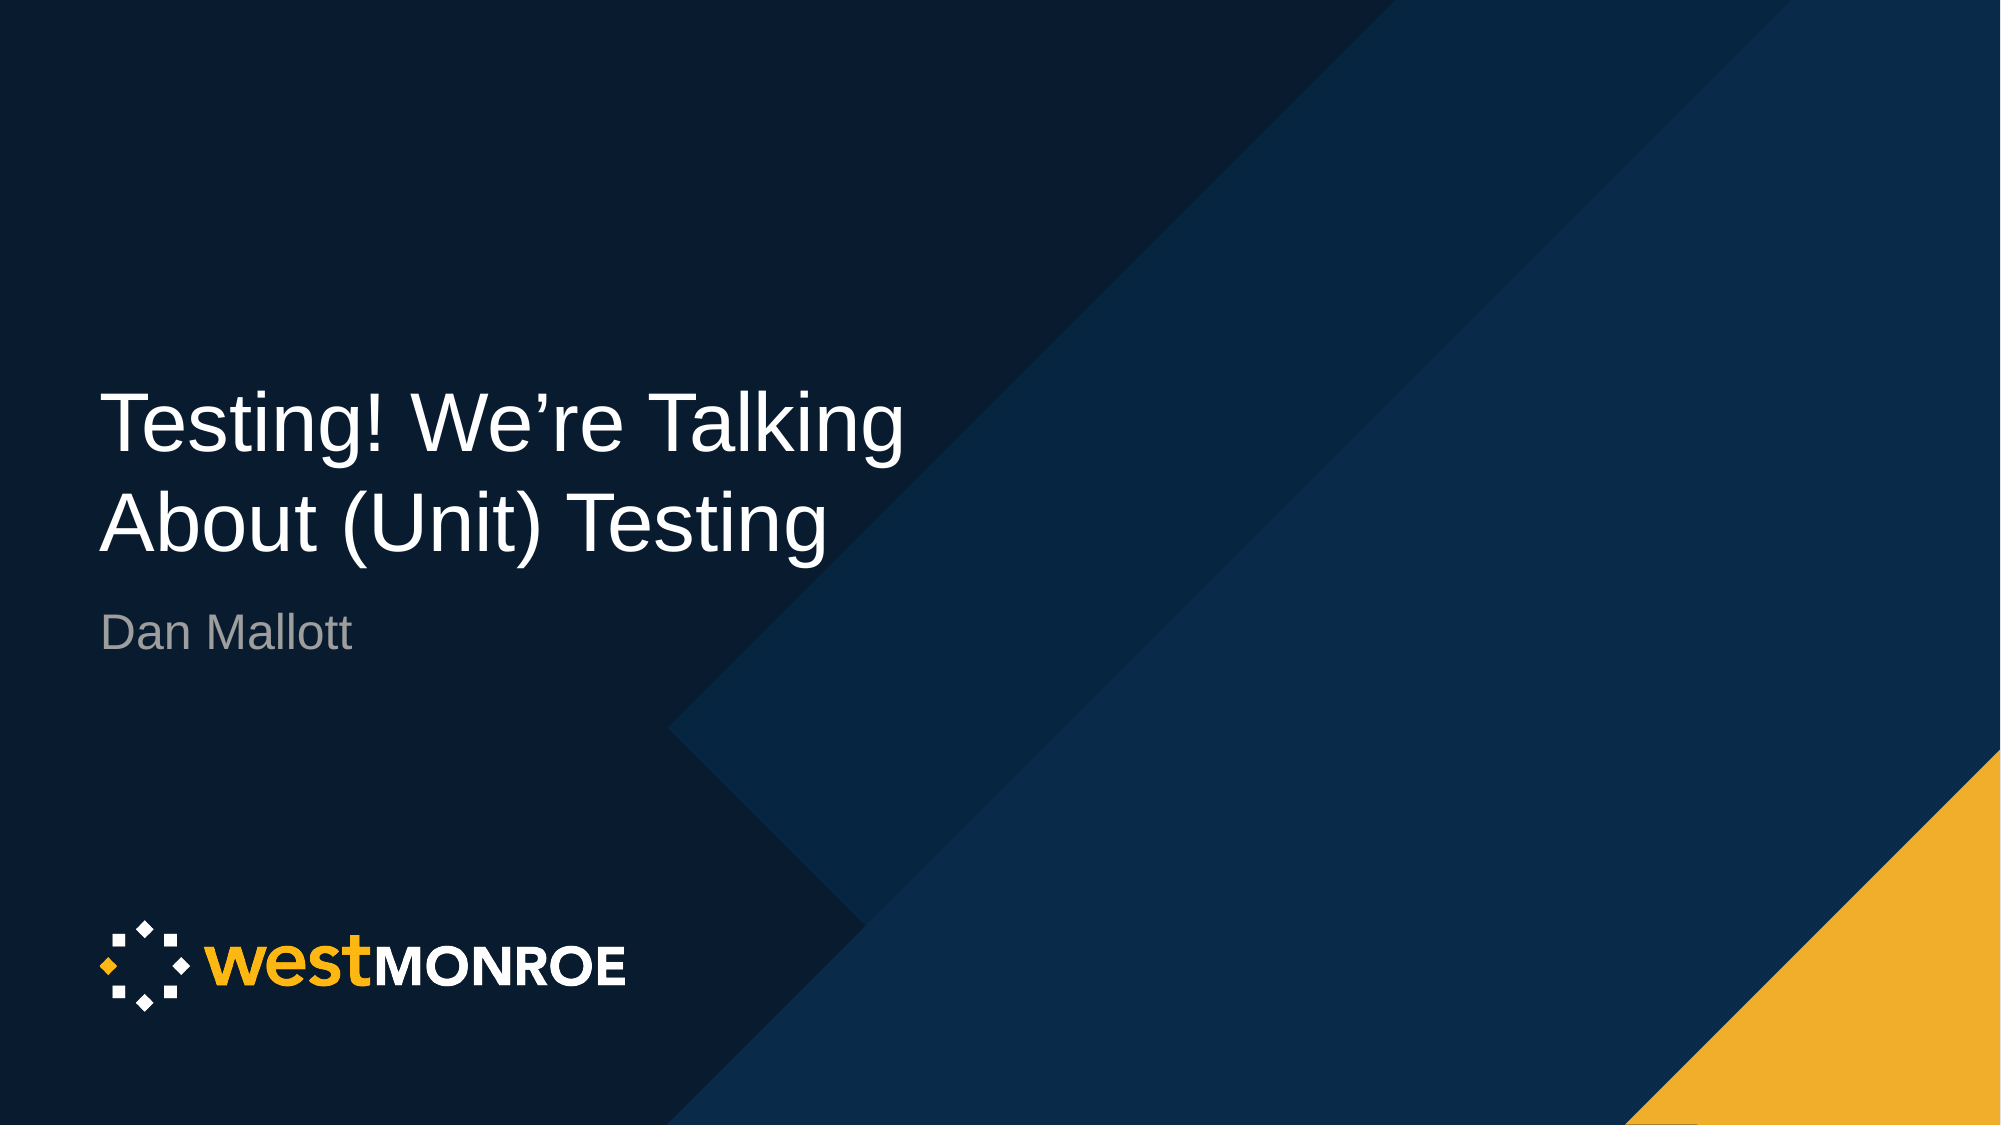

# Testing! We’re Talking About (Unit) Testing
Dan Mallott